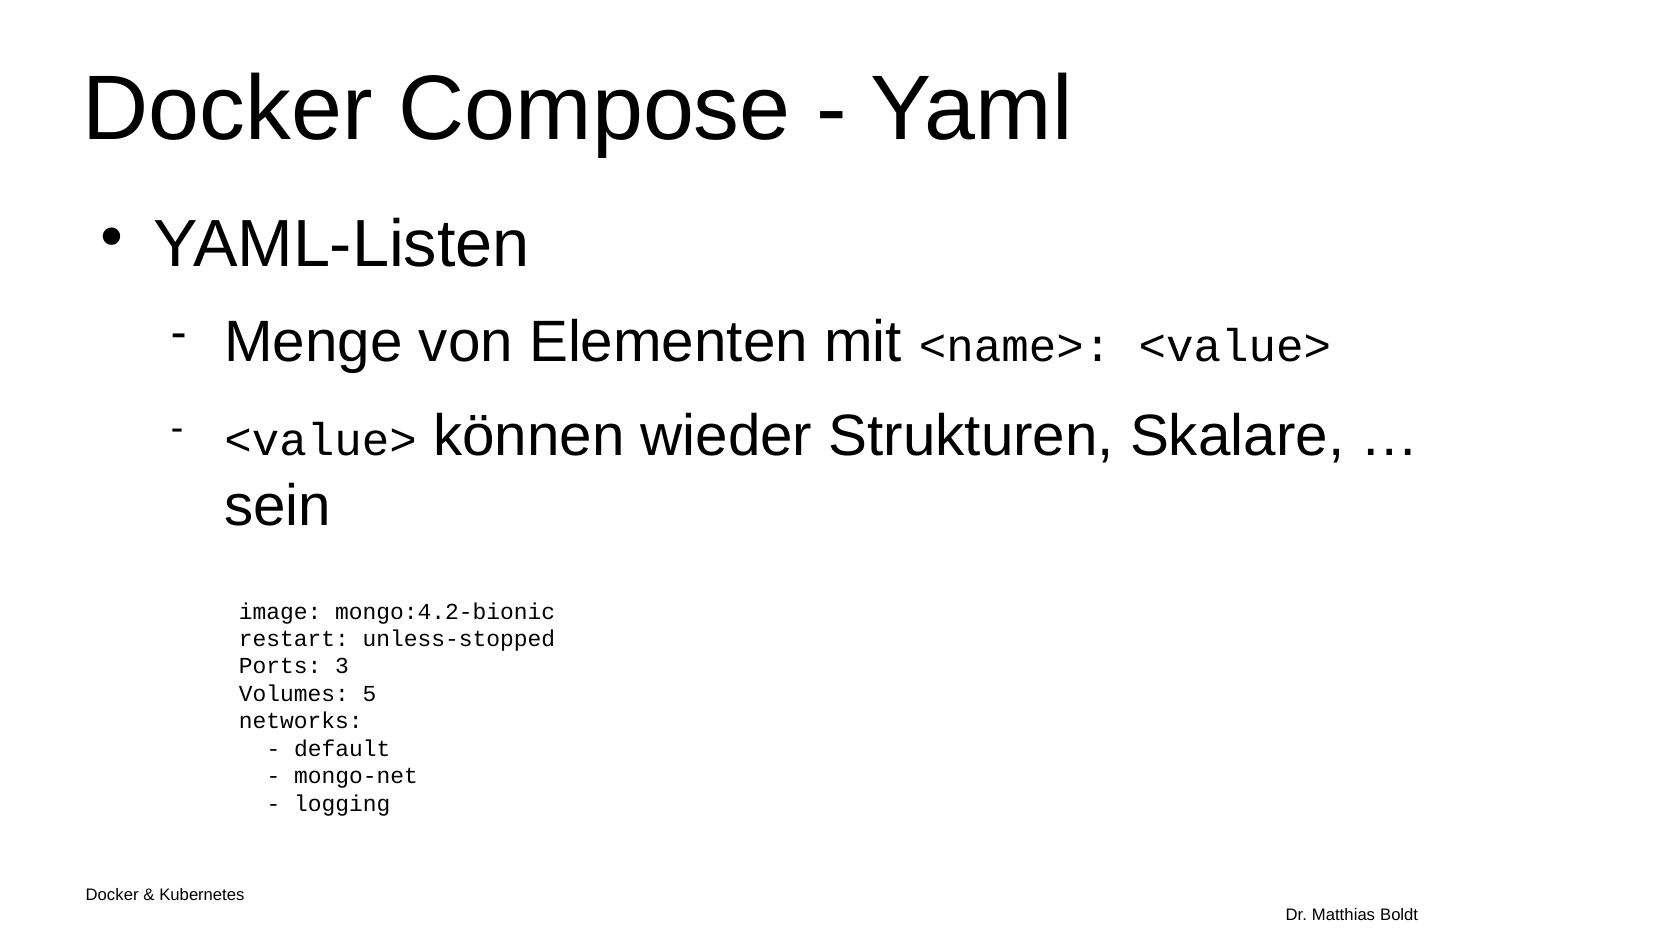

Docker Compose - Yaml
YAML-Listen
Menge von Elementen mit <name>: <value>
<value> können wieder Strukturen, Skalare, … sein

      image: mongo:4.2-bionic
      restart: unless-stopped
      Ports: 3
      Volumes: 5
      networks:
        - default
        - mongo-net
        - logging
Docker & Kubernetes																Dr. Matthias Boldt